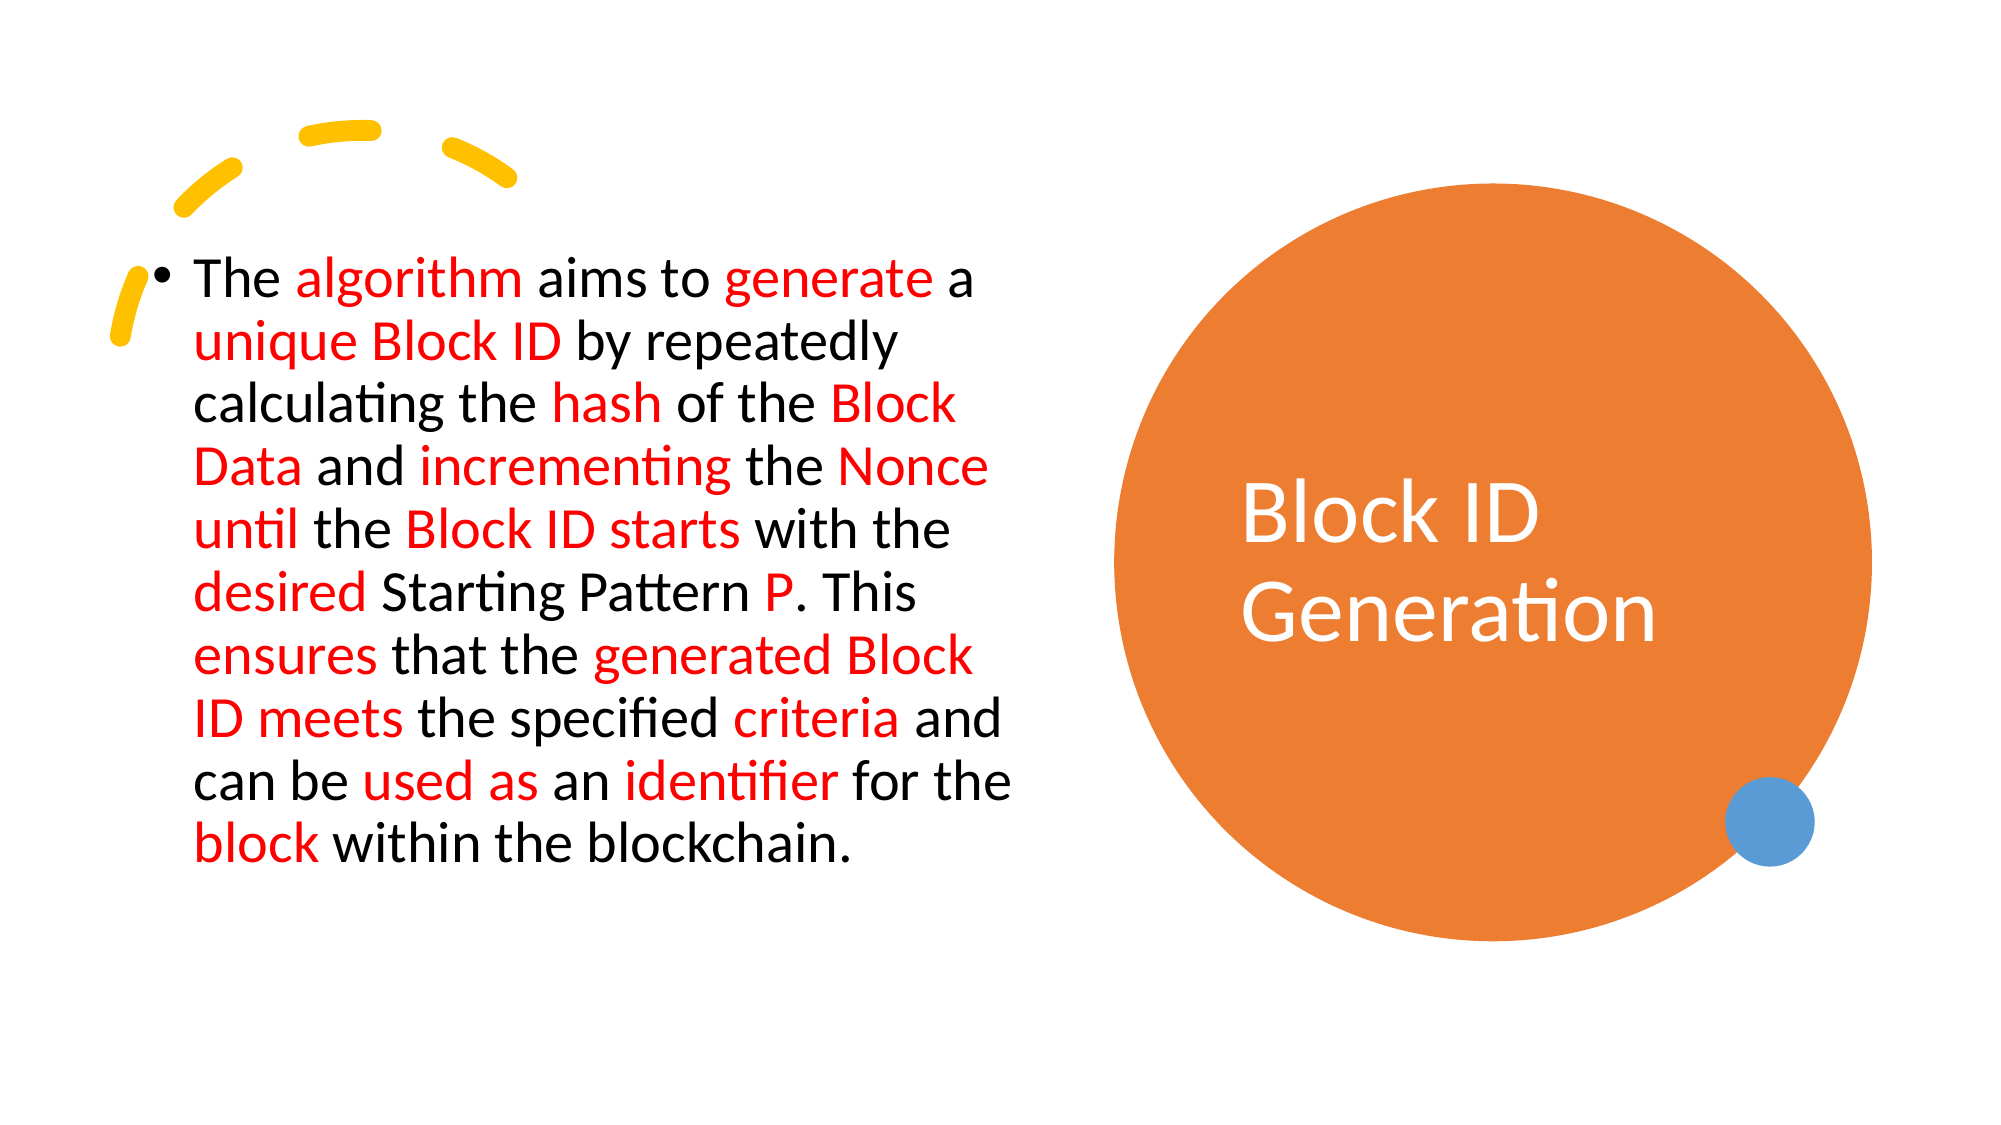

Block ID Generation
# The algorithm aims to generate a unique Block ID by repeatedly calculating the hash of the Block Data and incrementing the Nonce until the Block ID starts with the desired Starting Pattern P. This ensures that the generated Block ID meets the specified criteria and can be used as an identifier for the block within the blockchain.